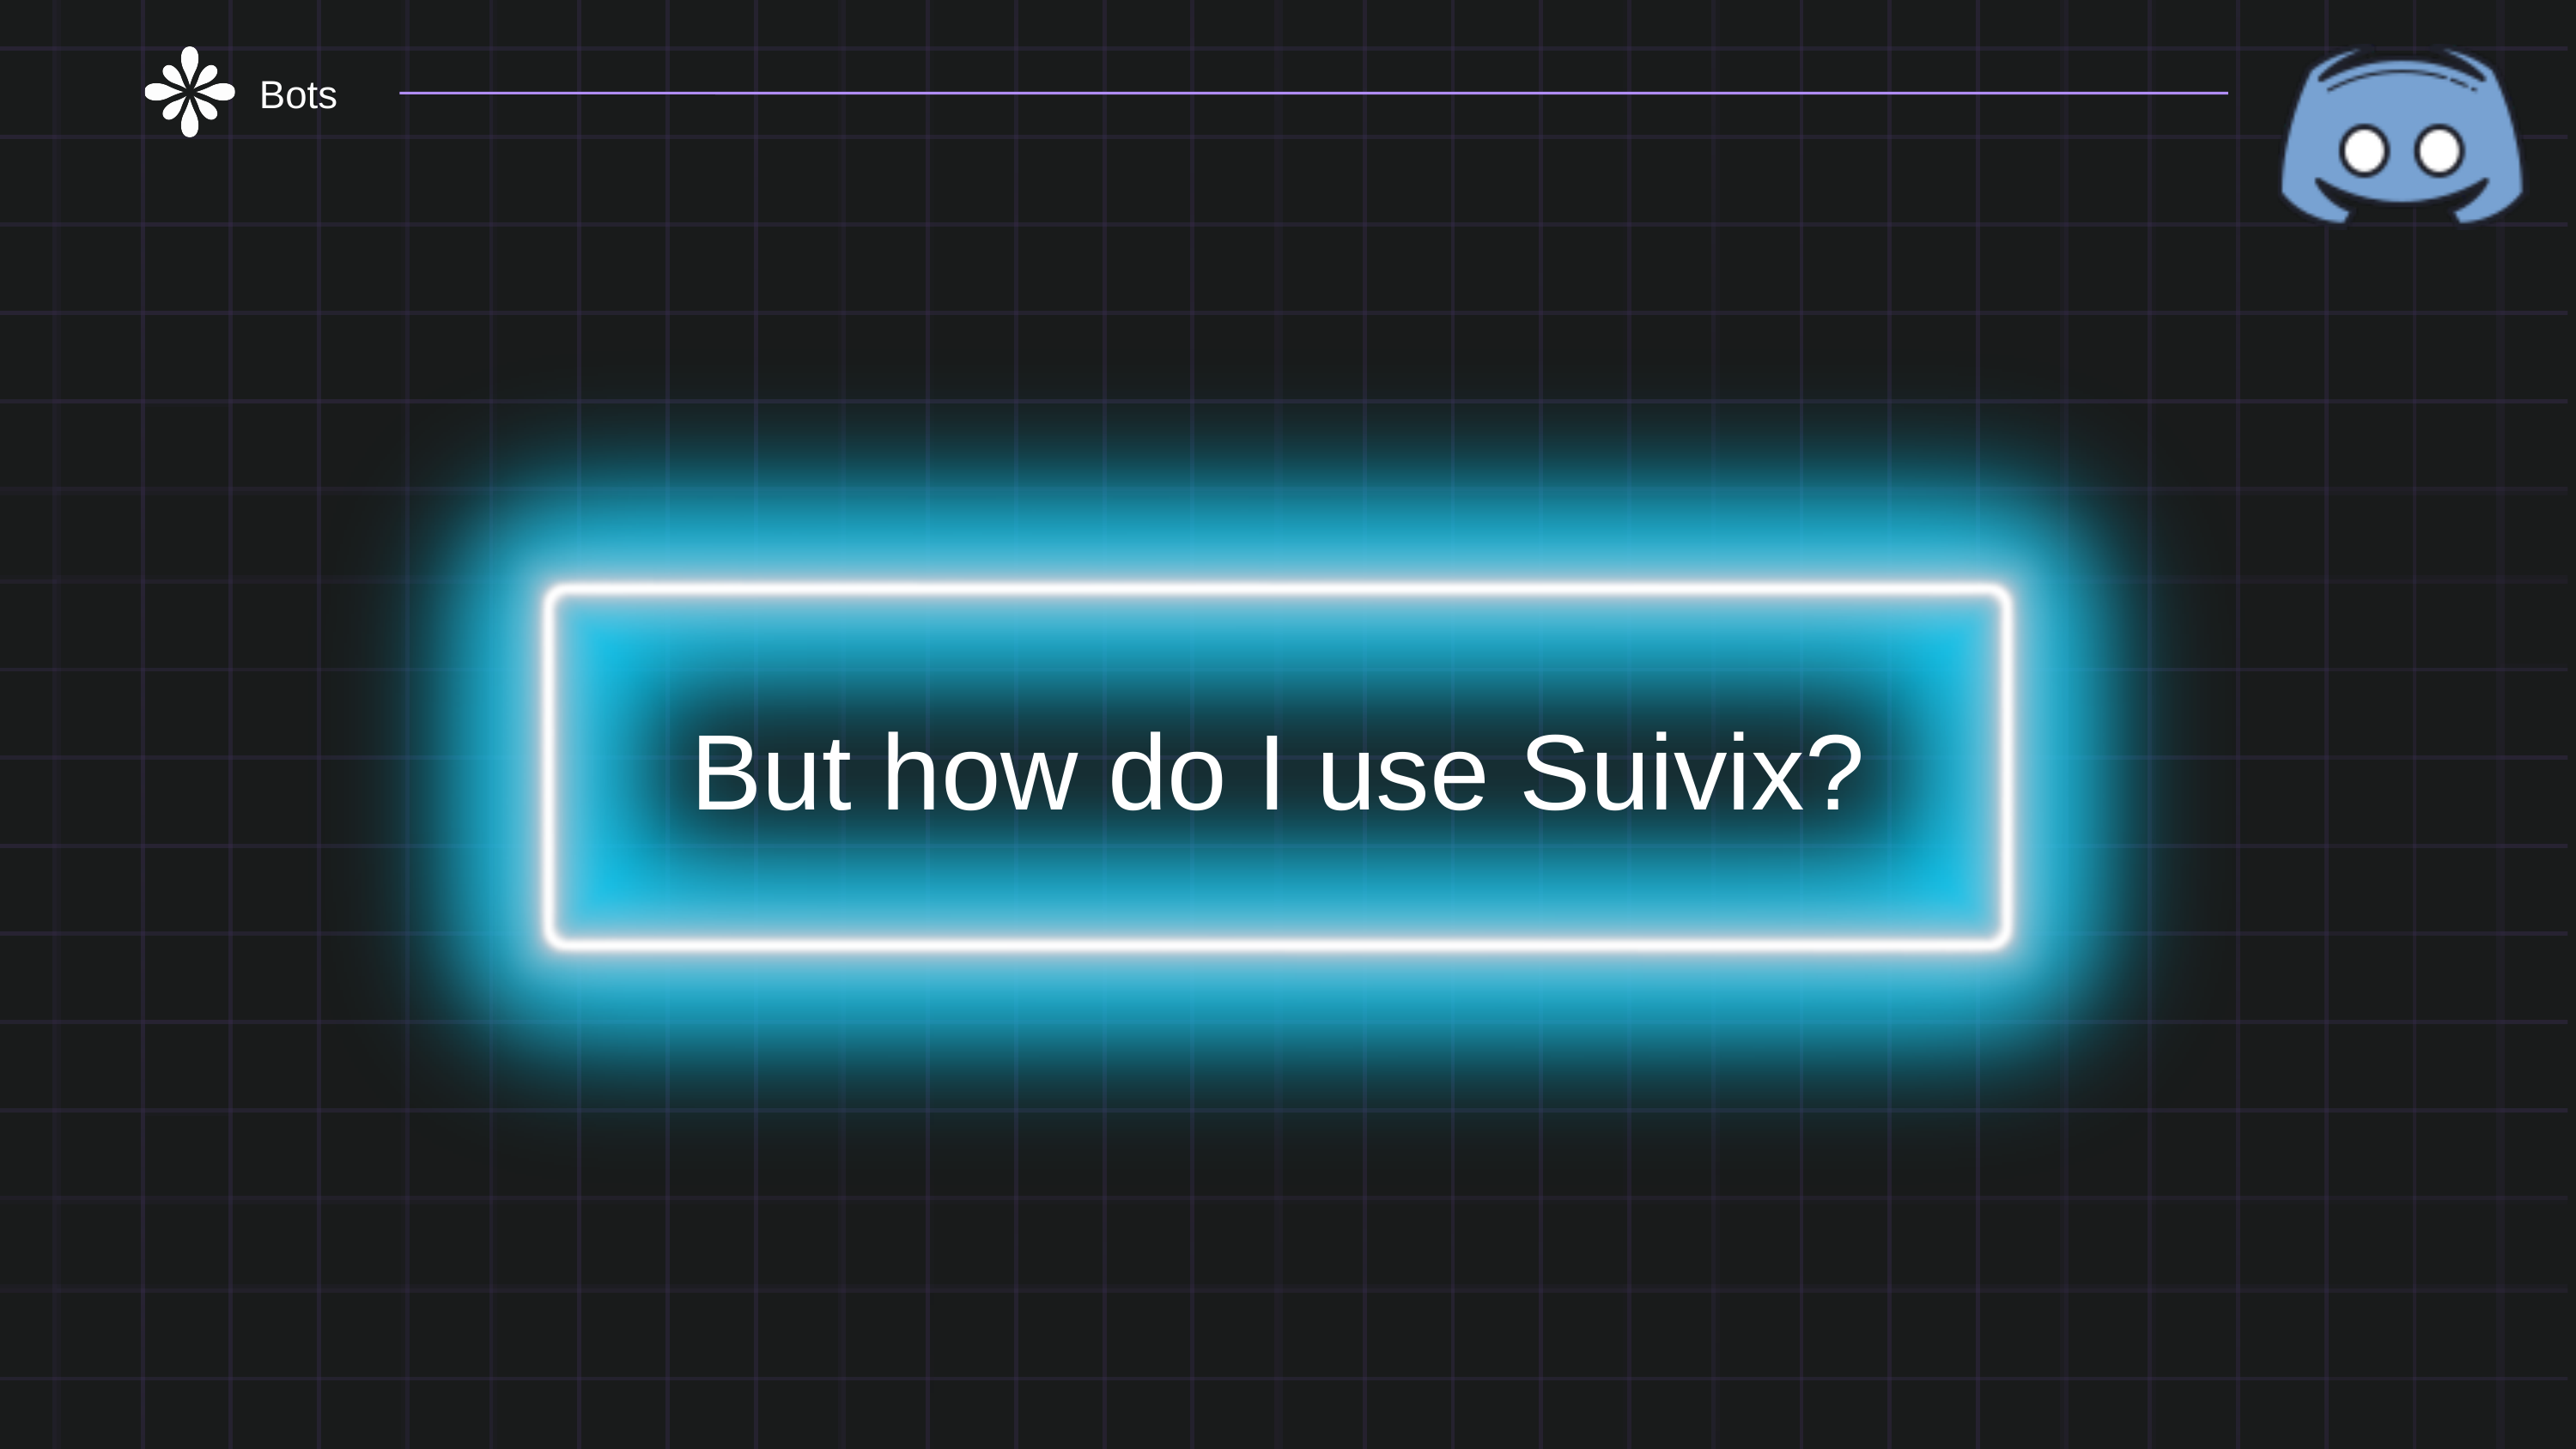

Bots

But how do I use Suivix?